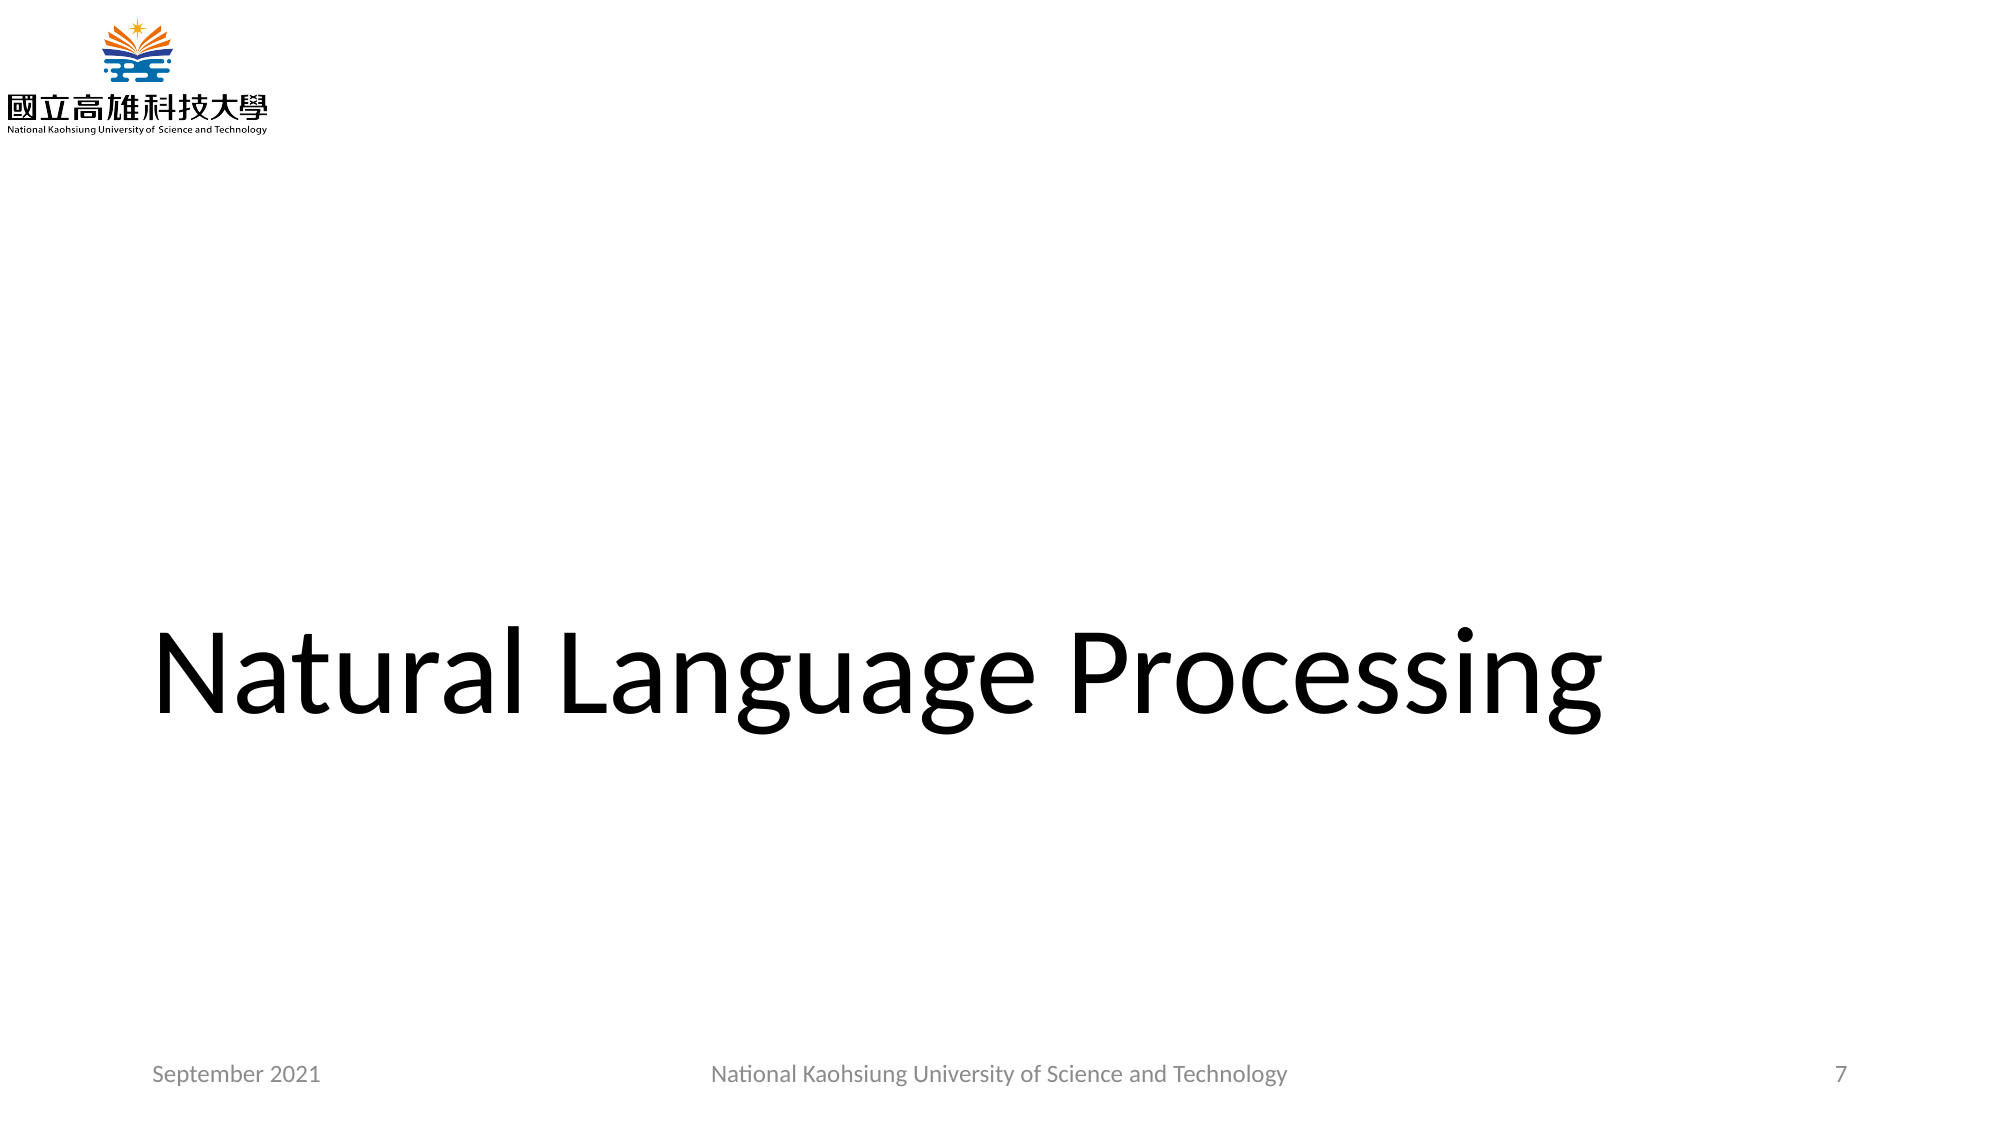

# Natural Language Processing

September 2021
National Kaohsiung University of Science and Technology
7